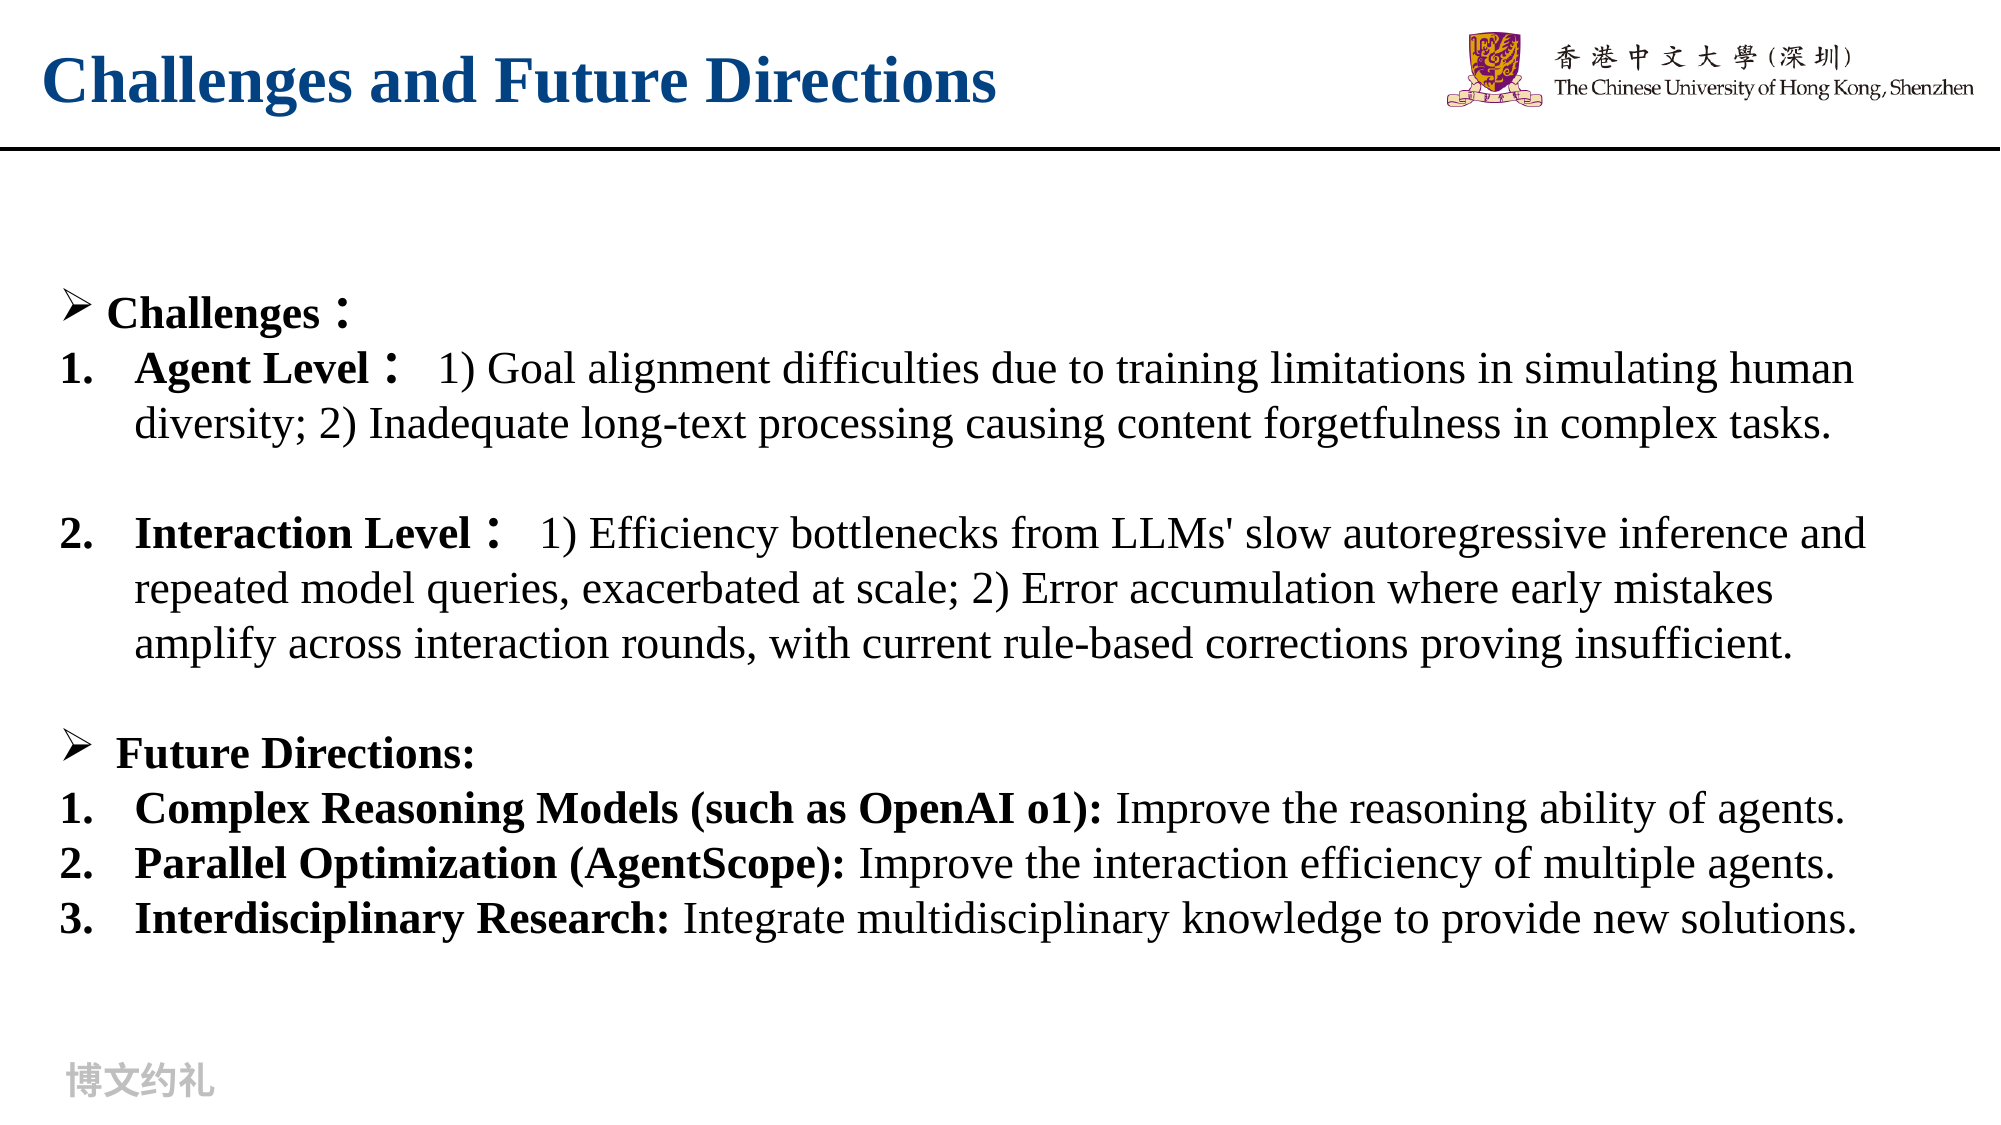

Challenges and Future Directions
Challenges：
Agent Level：1) Goal alignment difficulties due to training limitations in simulating human diversity; 2) Inadequate long-text processing causing content forgetfulness in complex tasks.

Interaction Level：1) Efficiency bottlenecks from LLMs' slow autoregressive inference and repeated model queries, exacerbated at scale; 2) Error accumulation where early mistakes amplify across interaction rounds, with current rule-based corrections proving insufficient.

Future Directions:
Complex Reasoning Models (such as OpenAI o1): Improve the reasoning ability of agents.
Parallel Optimization (AgentScope): Improve the interaction efficiency of multiple agents.
Interdisciplinary Research: Integrate multidisciplinary knowledge to provide new solutions.